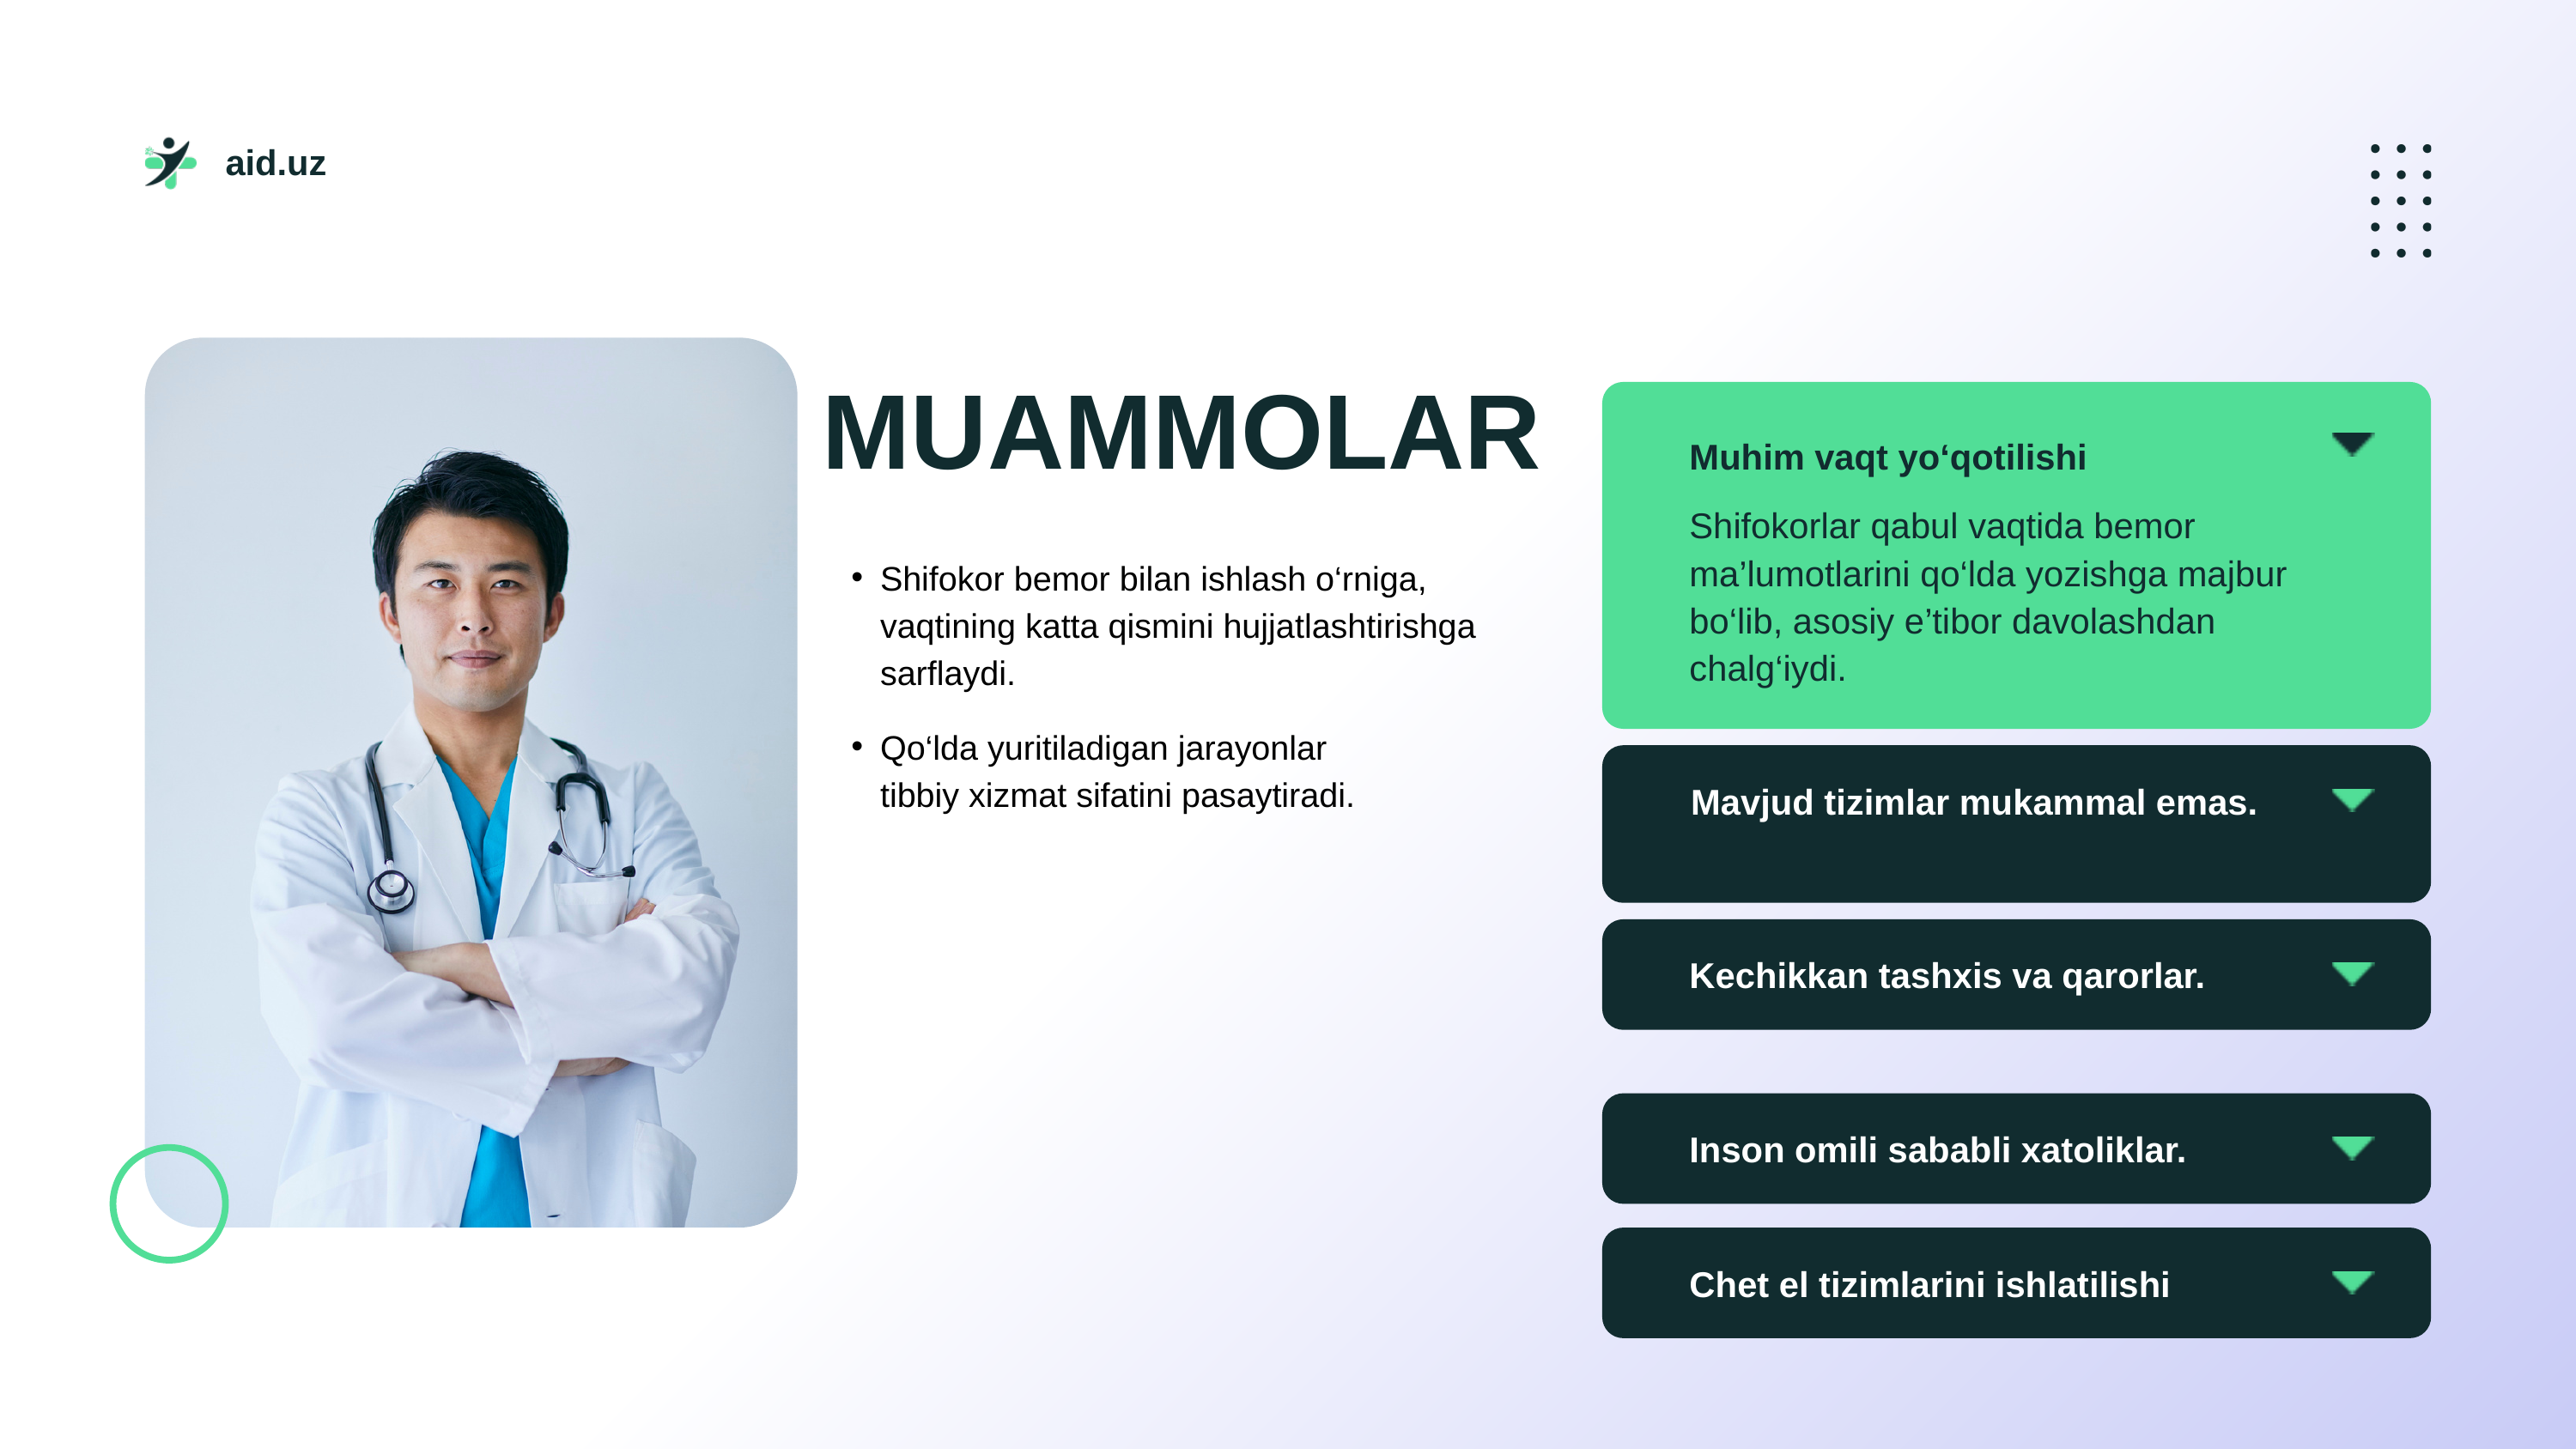

aid.uz

Muhim vaqt yo‘qotilishi

Shifokorlar qabul vaqtida bemor ma’lumotlarini qo‘lda yozishga majbur bo‘lib, asosiy e’tibor davolashdan chalg‘iydi.
MUAMMOLAR
Shifokor bemor bilan ishlash o‘rniga, vaqtining katta qismini hujjatlashtirishga sarflaydi.
Qo‘lda yuritiladigan jarayonlar tibbiy xizmat sifatini pasaytiradi.

Mavjud tizimlar mukammal emas.

Kechikkan tashxis va qarorlar.

Inson omili sababli xatoliklar.

Chet el tizimlarini ishlatilishi